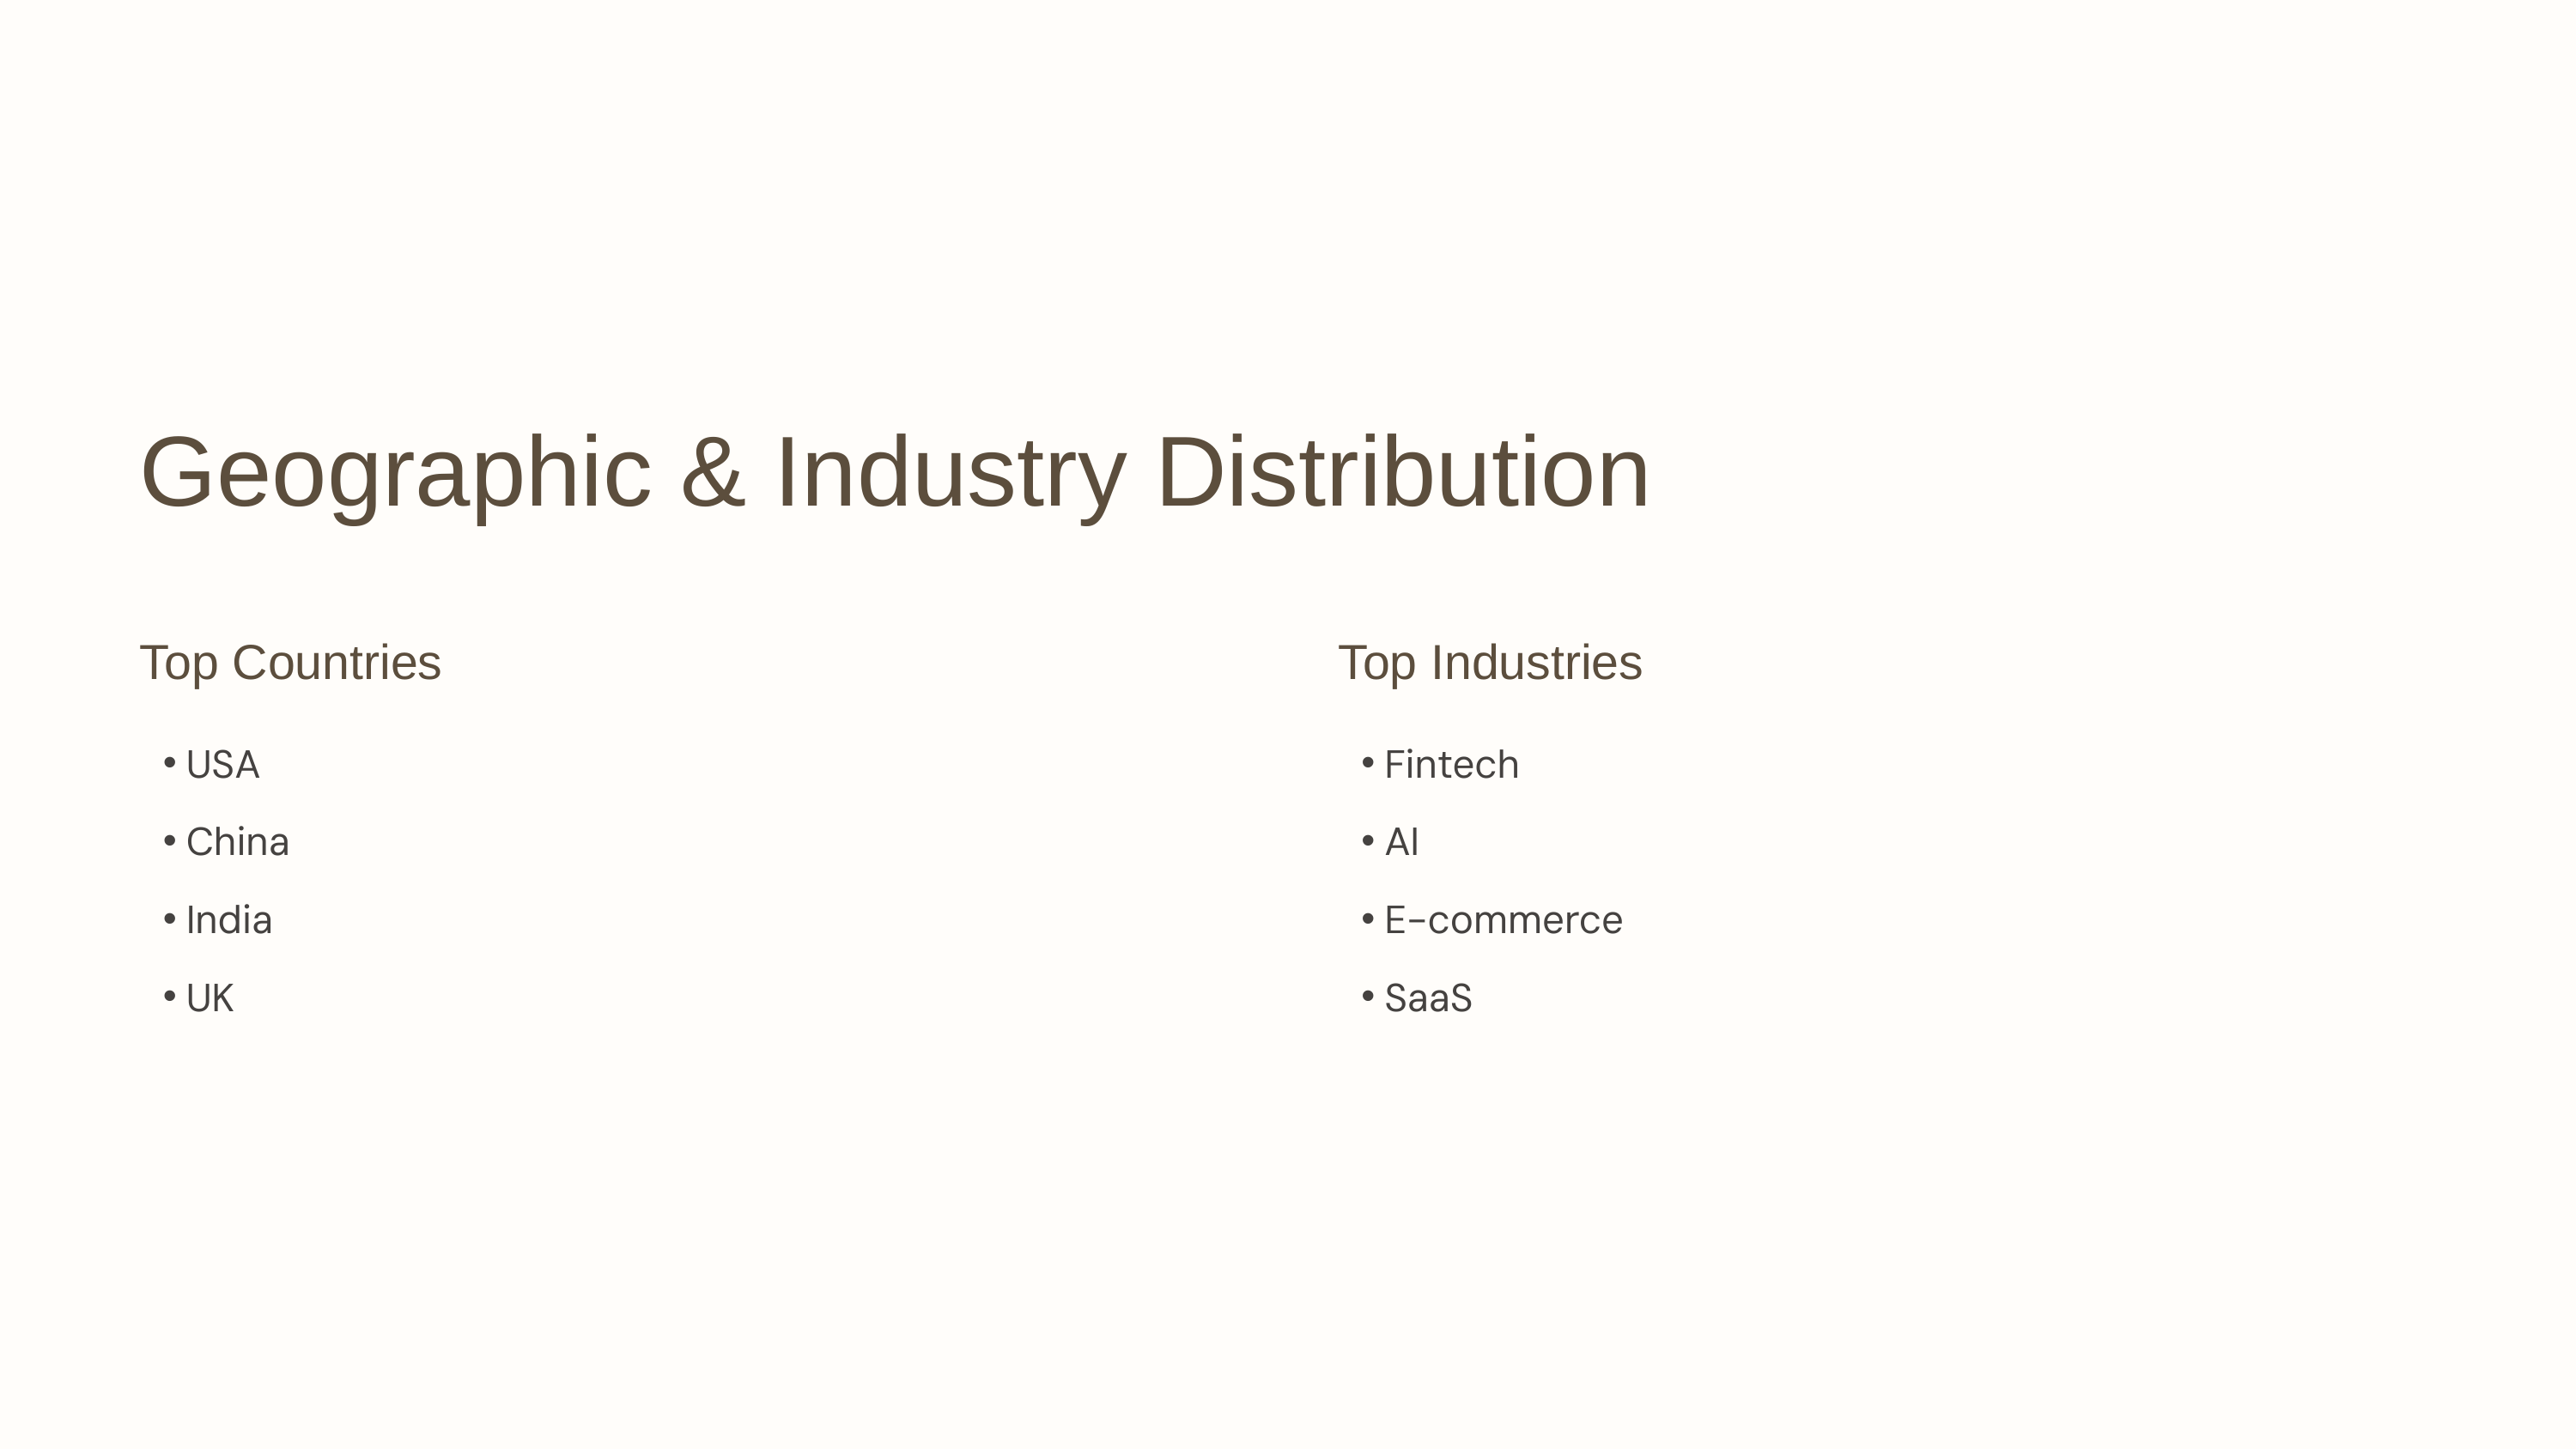

Geographic & Industry Distribution

Top Countries

Top Industries

USA

Fintech

China

AI

India

E-commerce

UK

SaaS